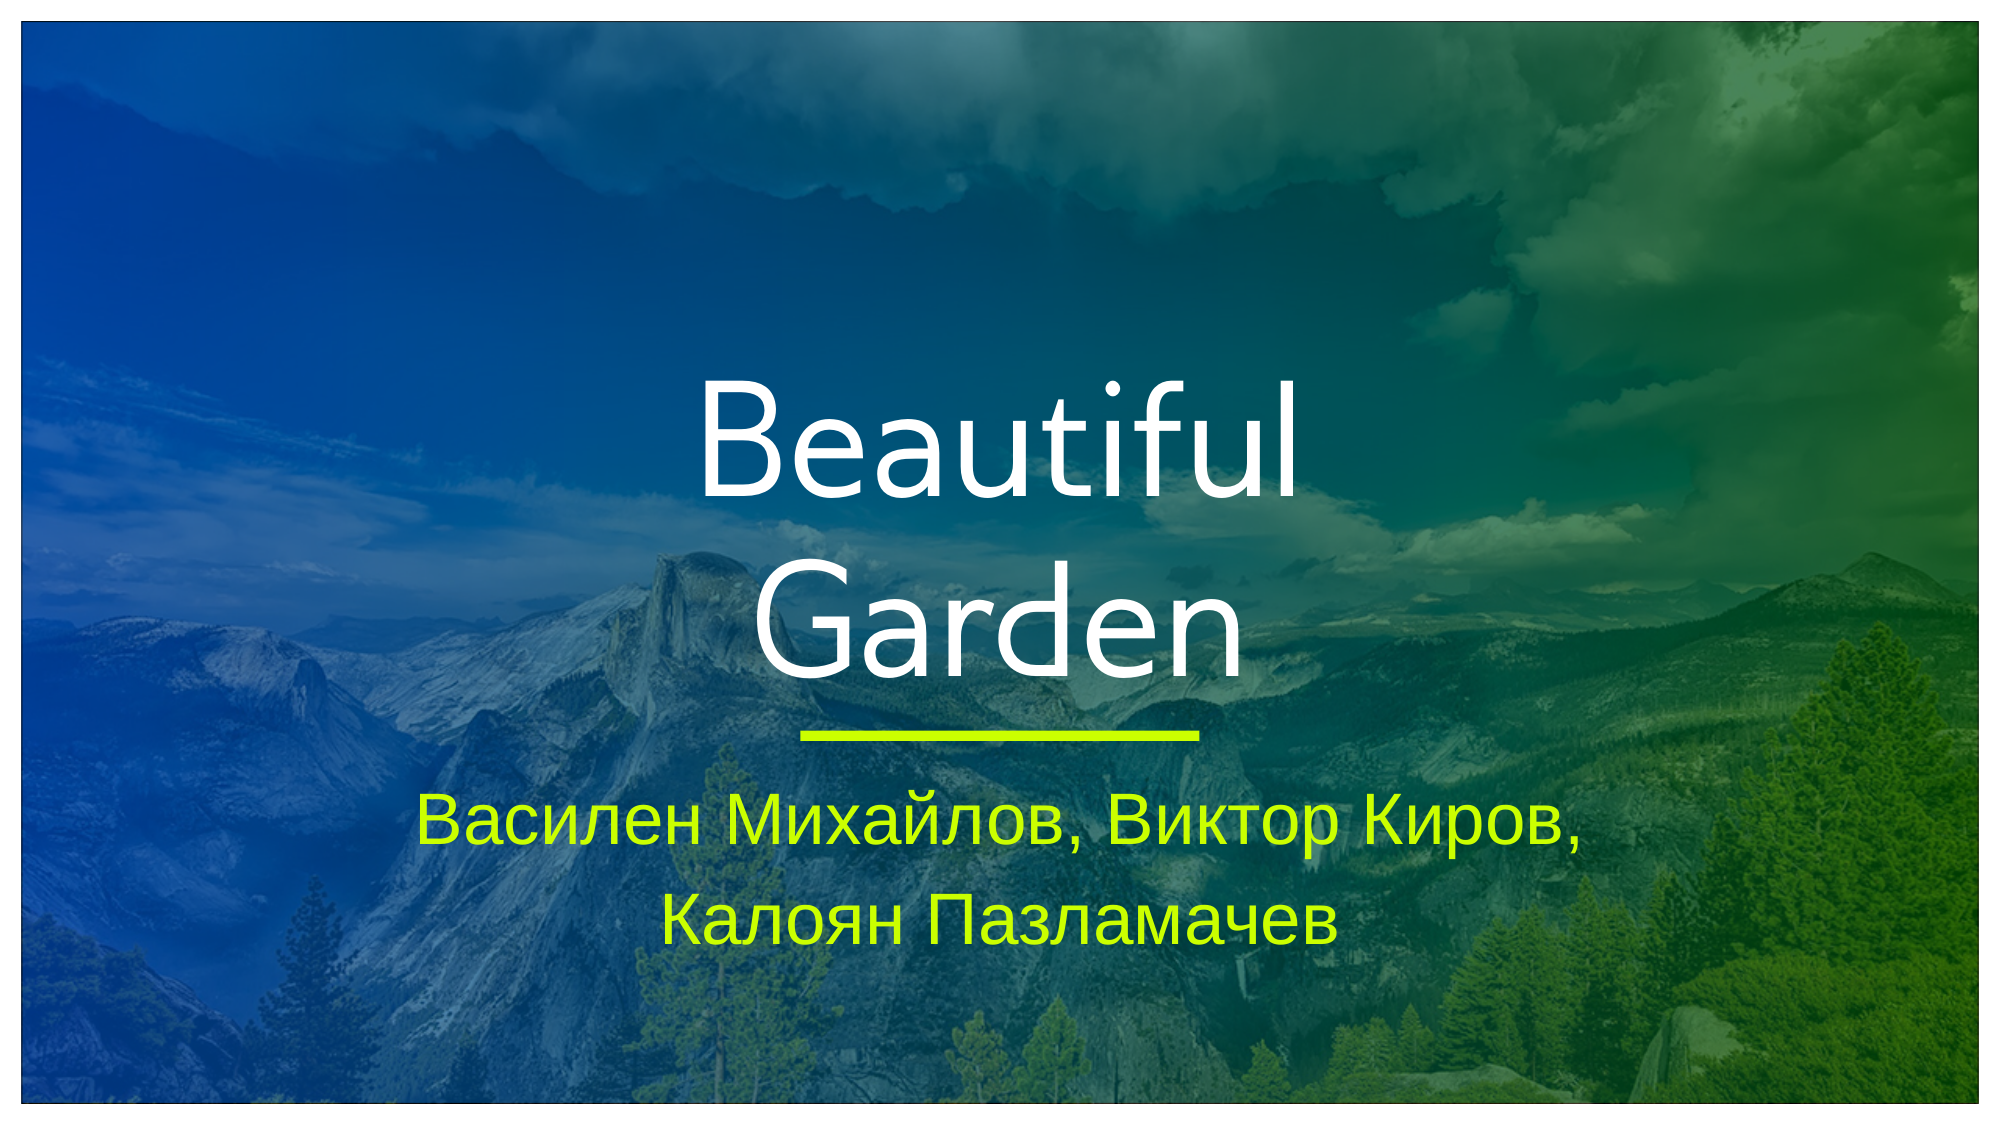

# Beautiful Garden
Василен Михайлов, Виктор Киров,
Калоян Пазламачев